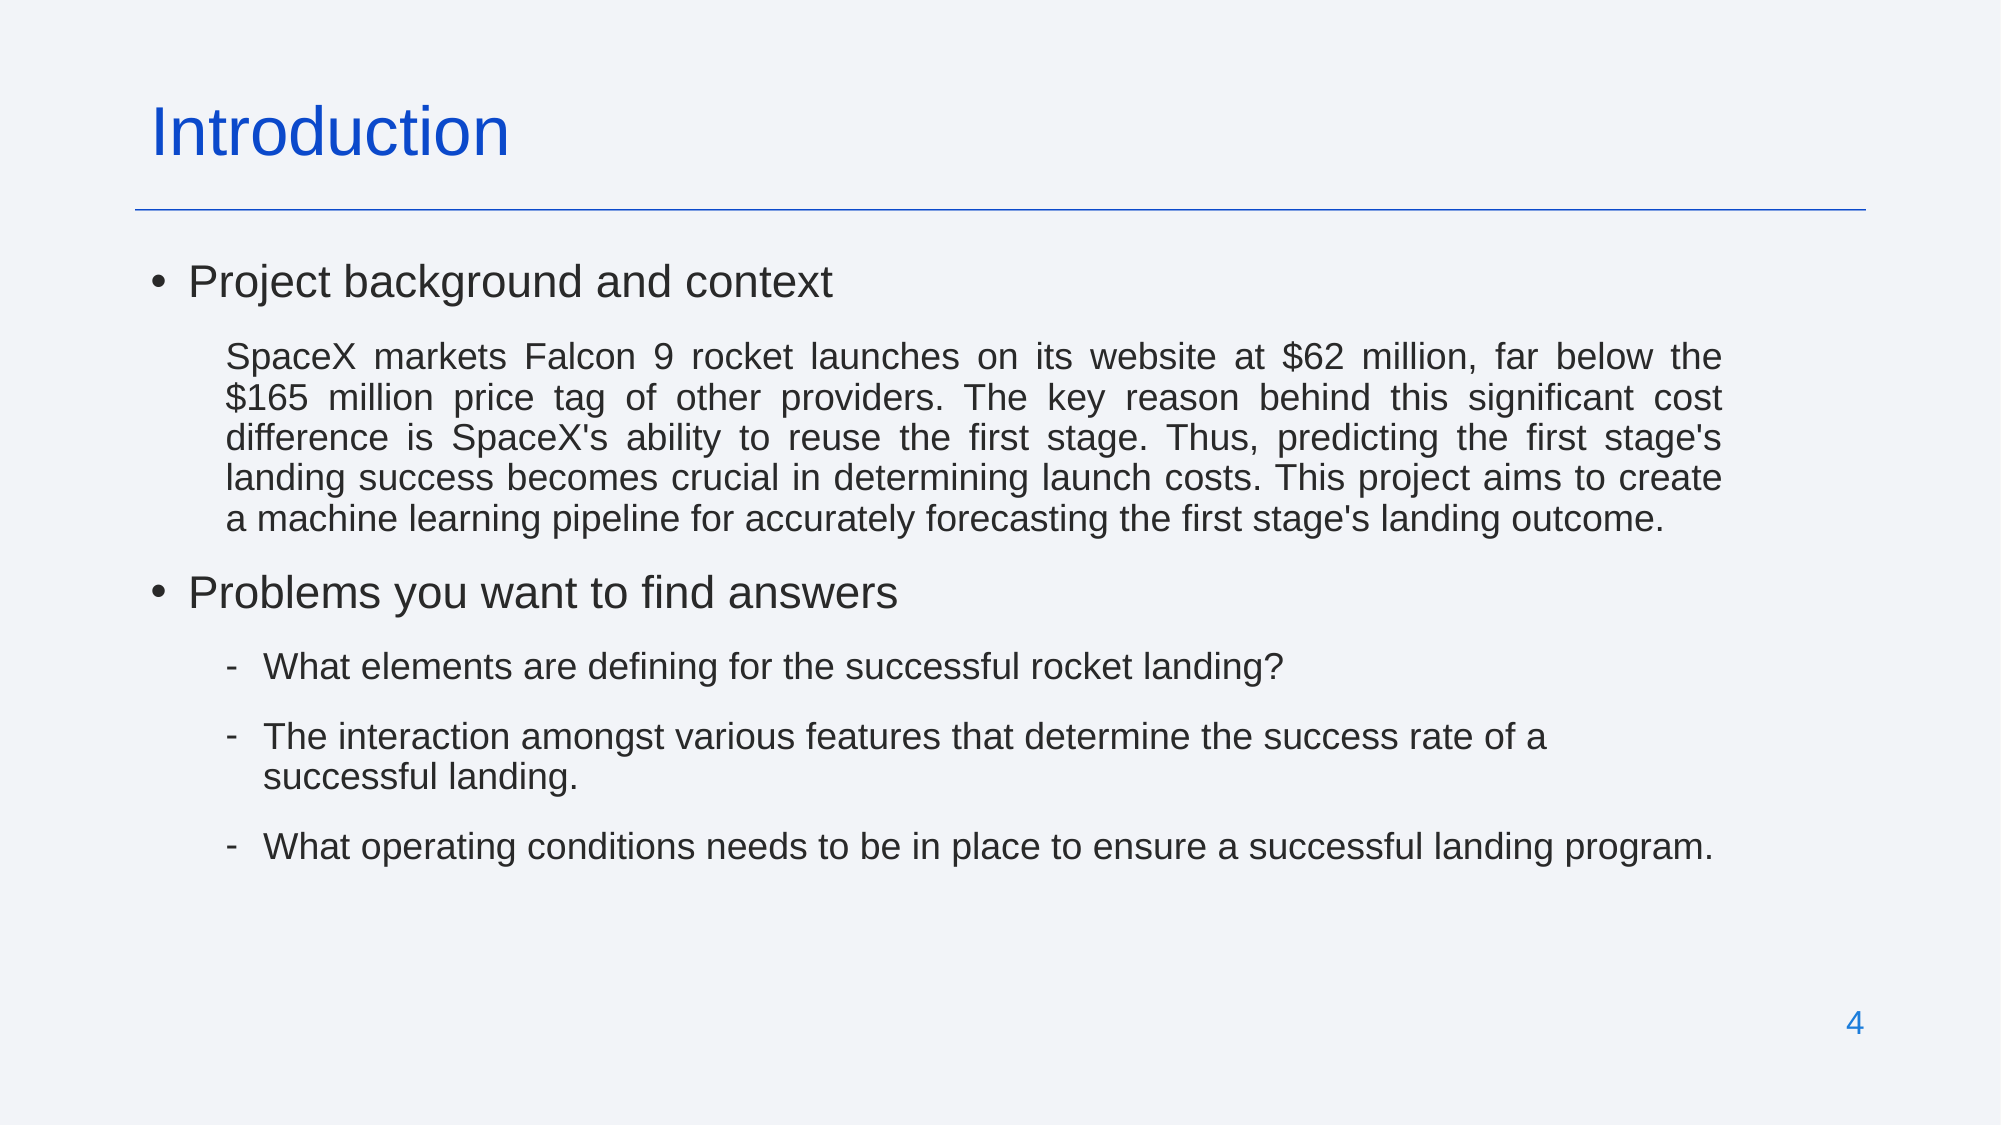

Introduction
Project background and context
SpaceX markets Falcon 9 rocket launches on its website at $62 million, far below the $165 million price tag of other providers. The key reason behind this significant cost difference is SpaceX's ability to reuse the first stage. Thus, predicting the first stage's landing success becomes crucial in determining launch costs. This project aims to create a machine learning pipeline for accurately forecasting the first stage's landing outcome.
Problems you want to find answers
What elements are defining for the successful rocket landing?
The interaction amongst various features that determine the success rate of a successful landing.
What operating conditions needs to be in place to ensure a successful landing program.
4